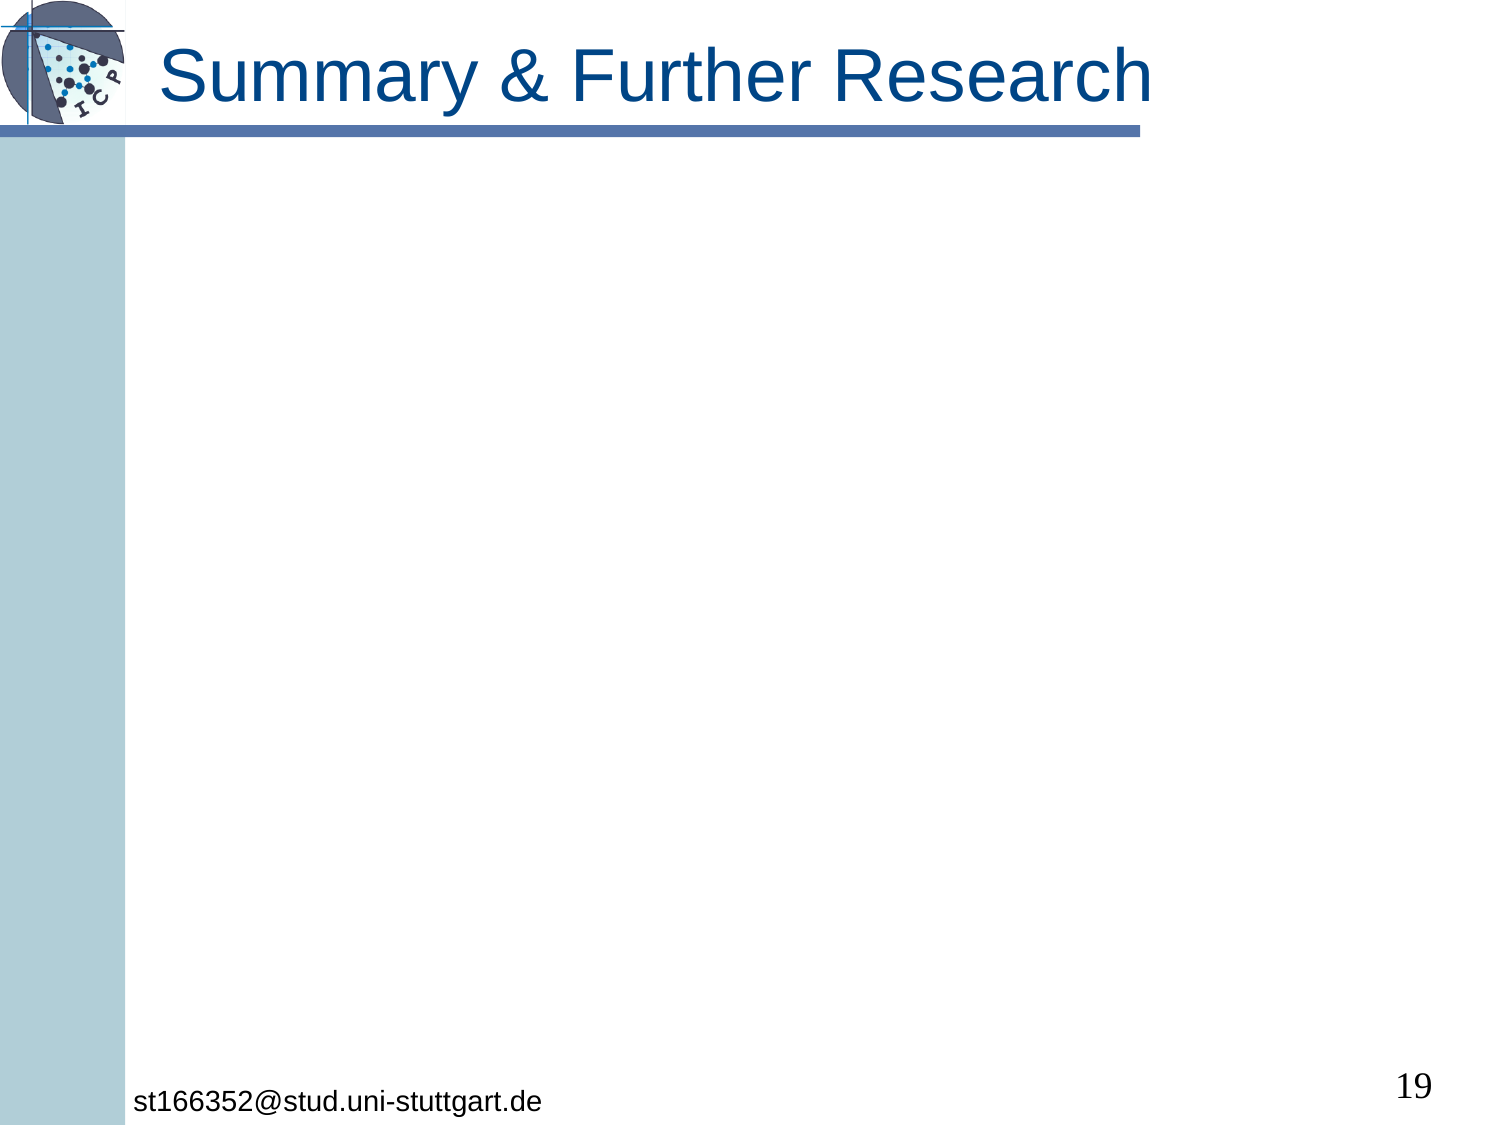

# Summary & Further Research
19
st166352@stud.uni-stuttgart.de